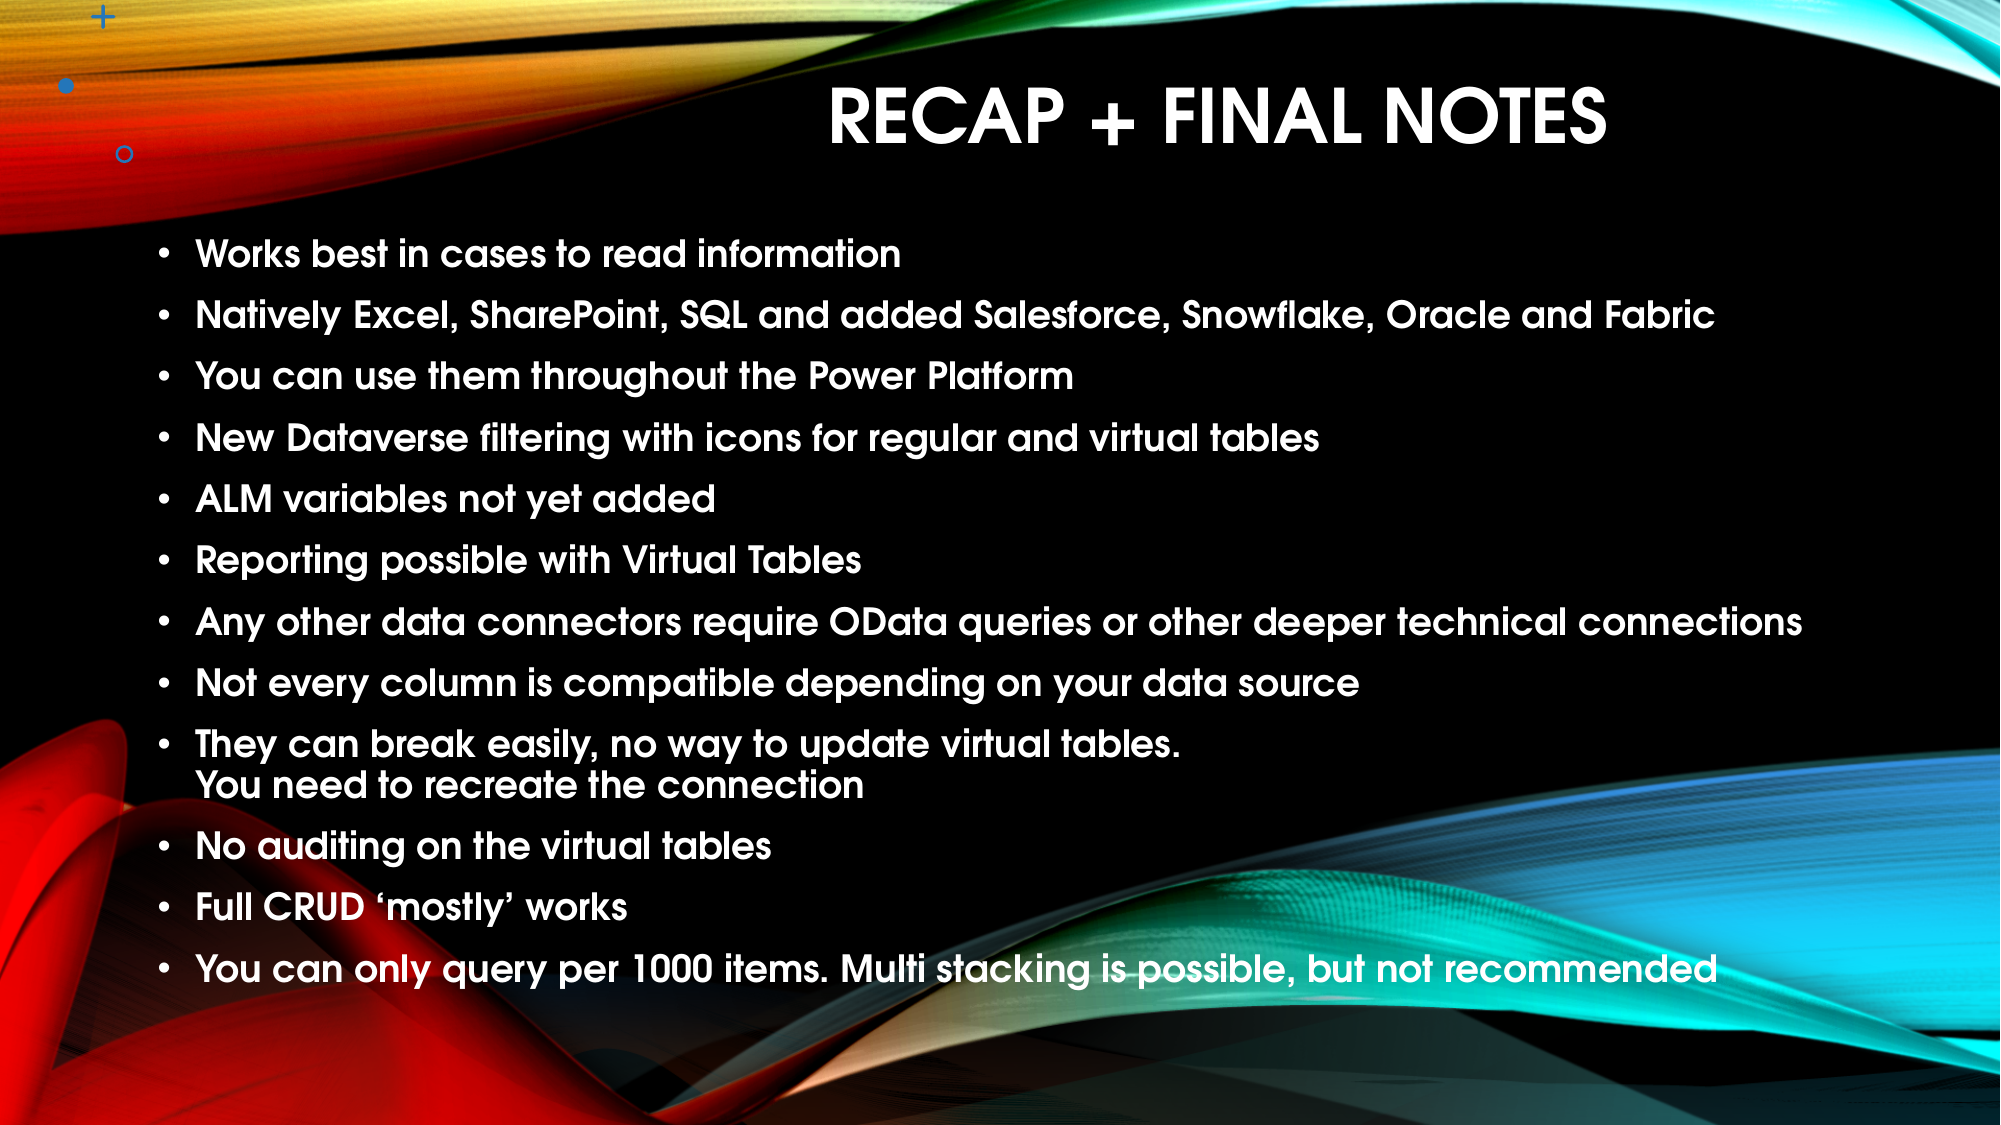

# Recap + final notes

Works best in cases to read information
Natively Excel, SharePoint, SQL and added Salesforce, Snowflake, Oracle and Fabric
You can use them throughout the Power Platform
New Dataverse filtering with icons for regular and virtual tables
ALM variables not yet added
Reporting possible with Virtual Tables
Any other data connectors require OData queries or other deeper technical connections
Not every column is compatible depending on your data source
They can break easily, no way to update virtual tables.
You need to recreate the connection
No auditing on the virtual tables
Full CRUD ‘mostly’ works
You can only query per 1000 items. Multi stacking is possible, but not recommended